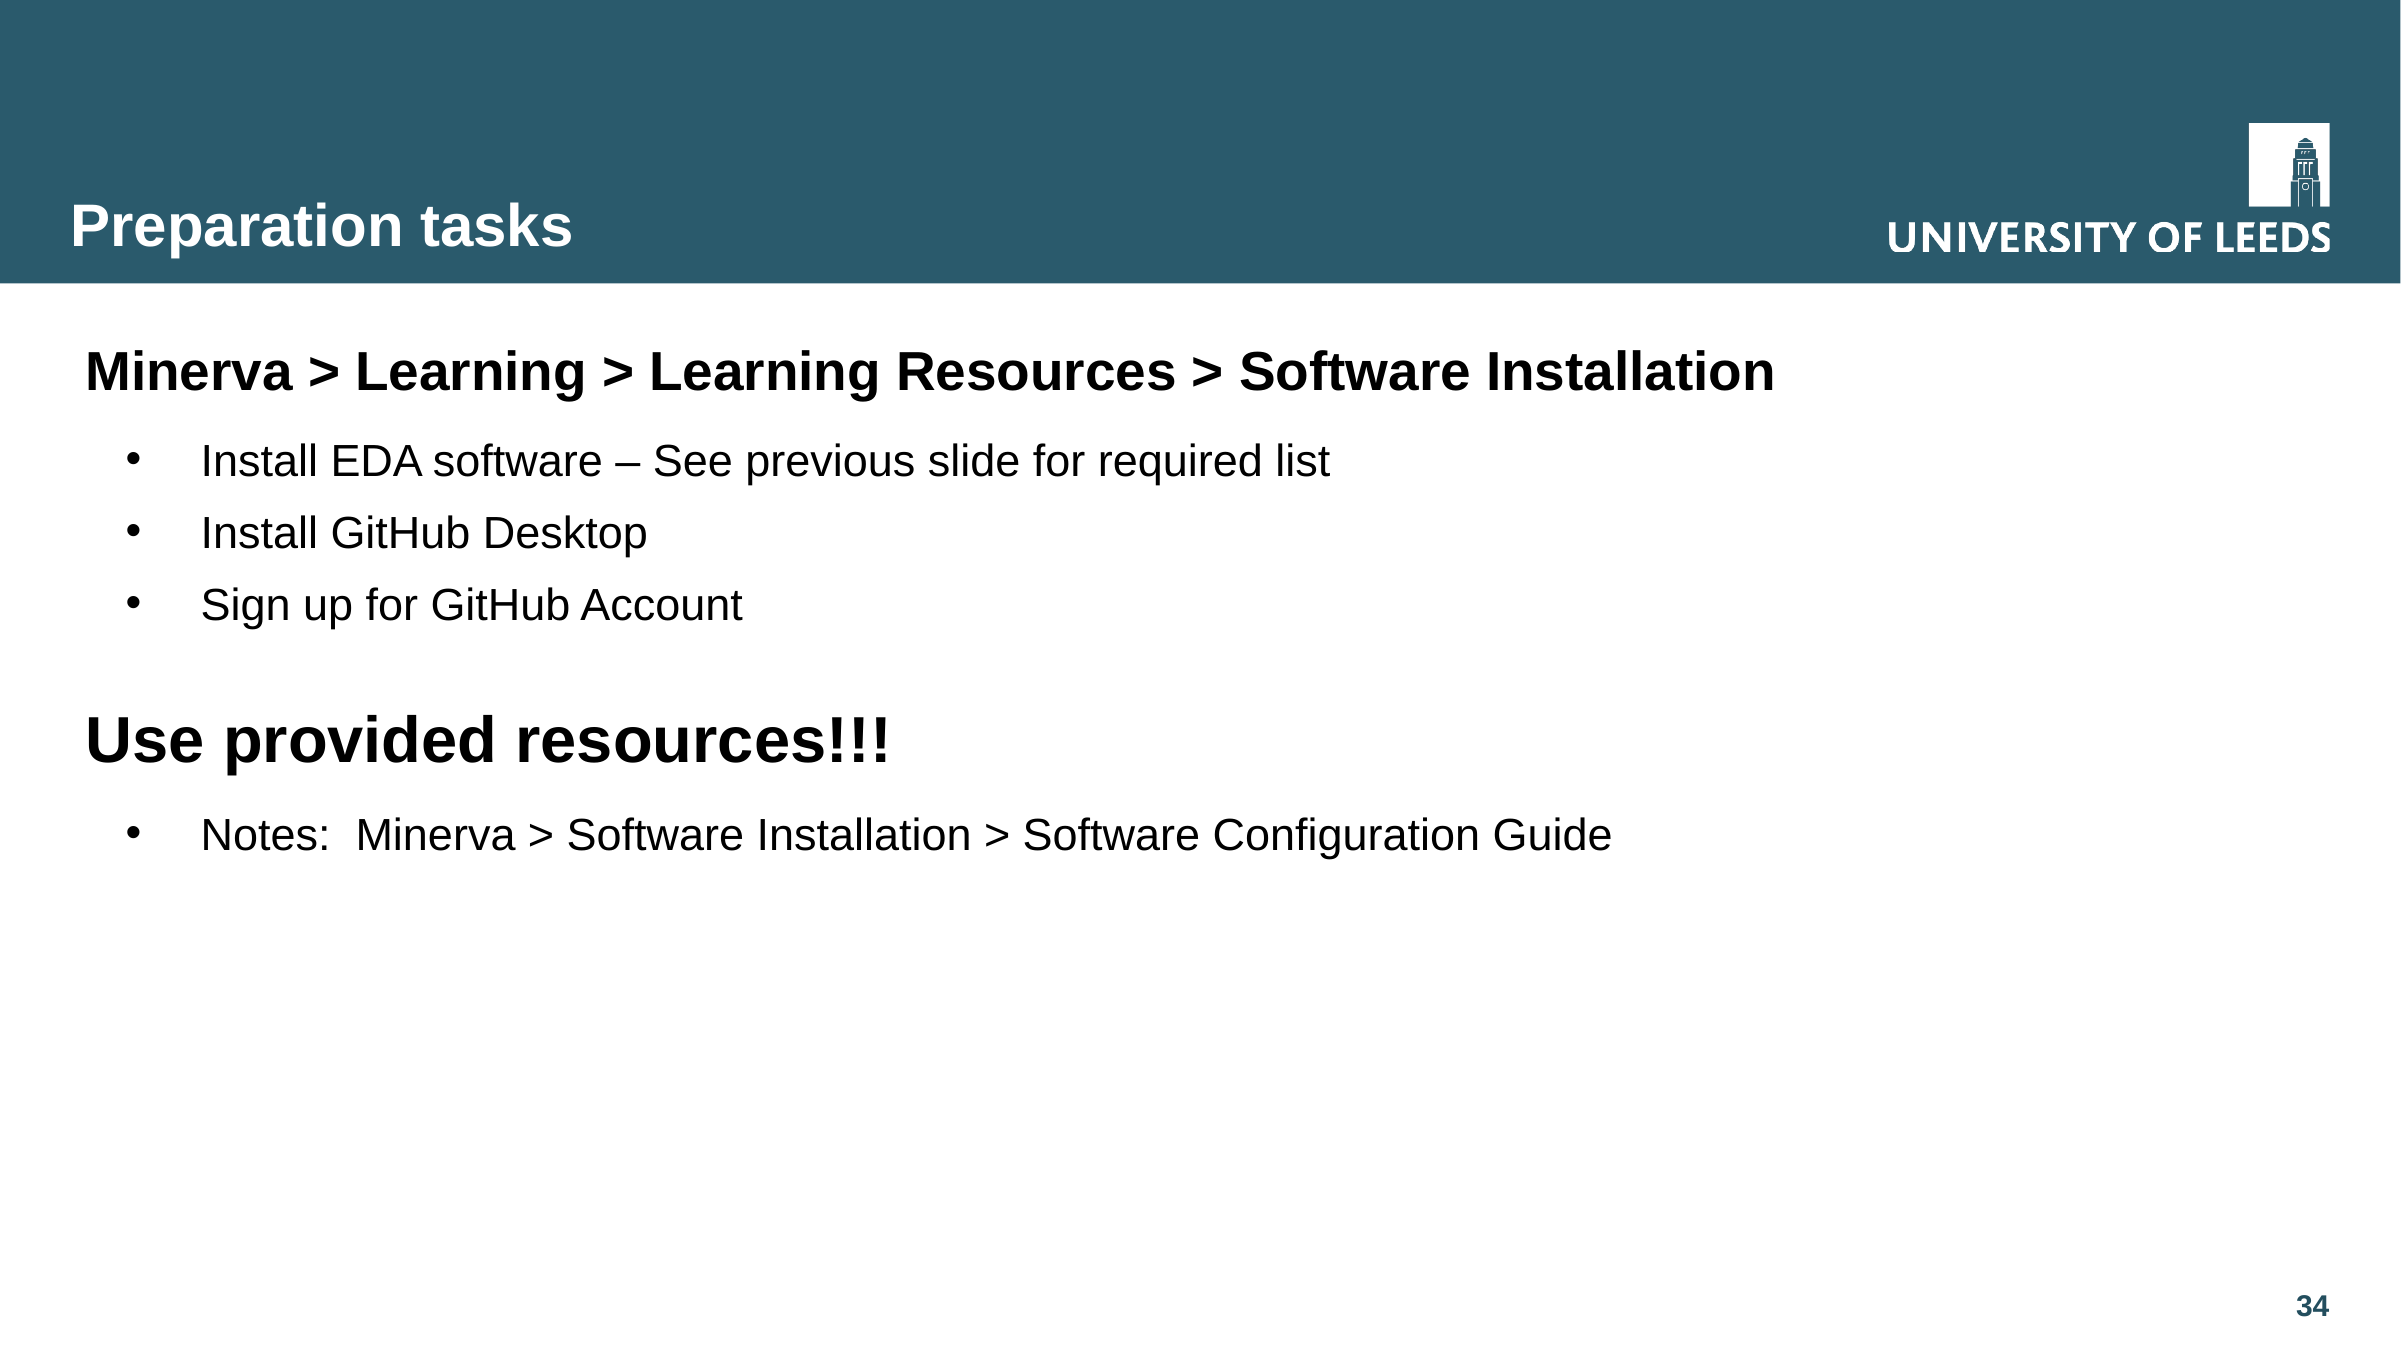

# Preparation tasks
Minerva > Learning > Learning Resources > Software Installation
Install EDA software – See previous slide for required list
Install GitHub Desktop
Sign up for GitHub Account
Use provided resources!!!
Notes:  Minerva > Software Installation > Software Configuration Guide